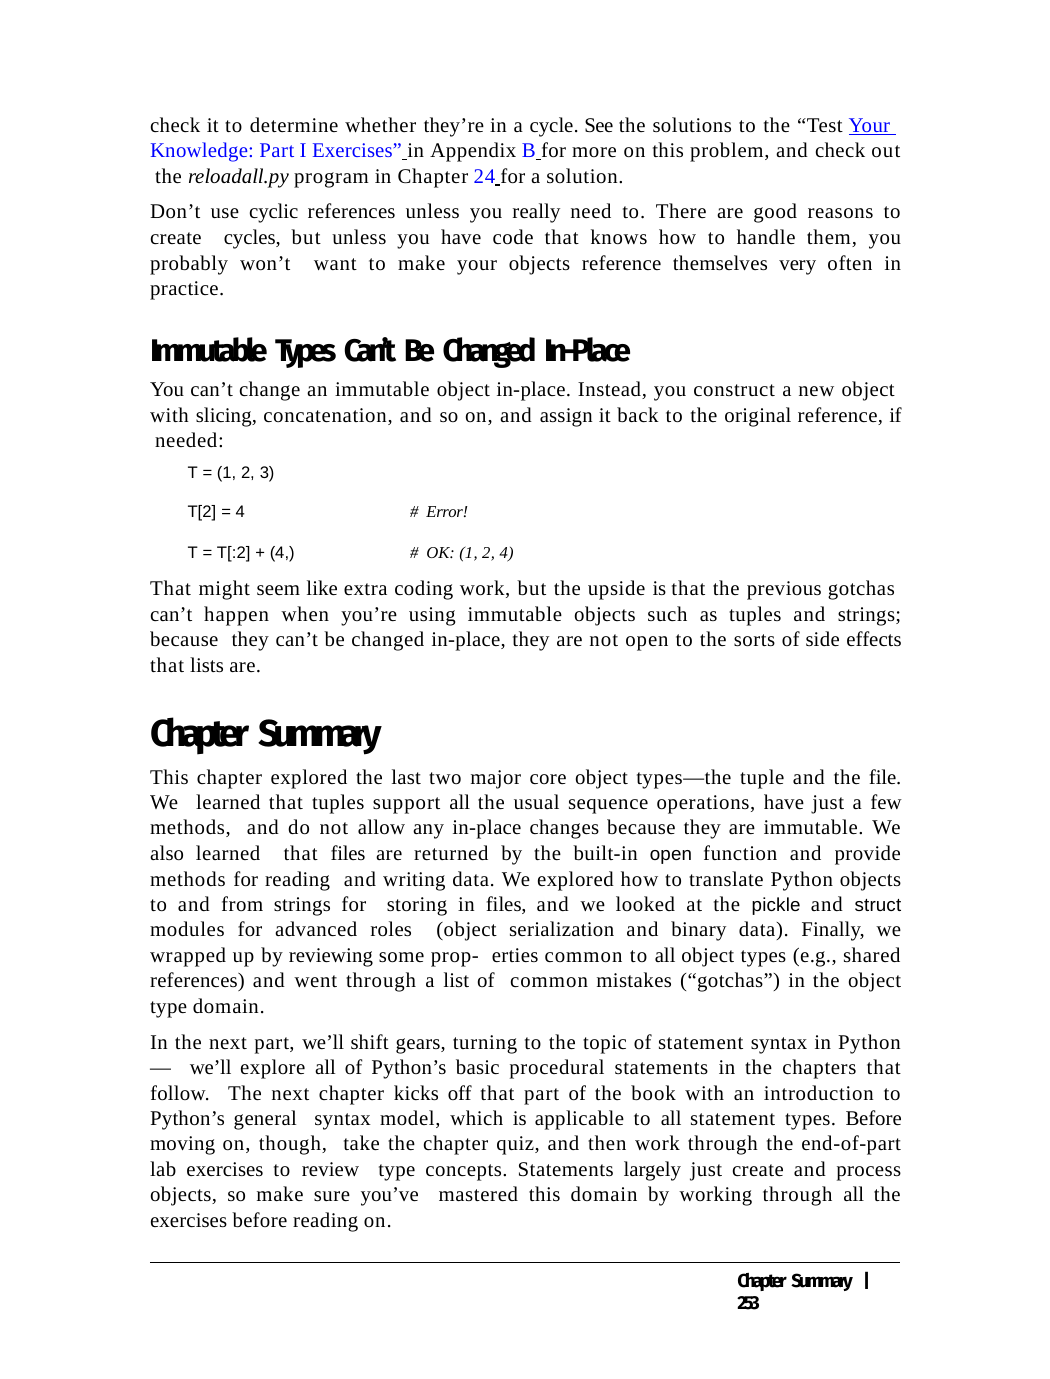

check it to determine whether they’re in a cycle. See the solutions to the “Test Your  Knowledge: Part I Exercises” in Appendix B for more on this problem, and check out  the reloadall.py program in Chapter 24 for a solution.
Don’t use cyclic references unless you really need to. There are good reasons to create  cycles, but unless you have code that knows how to handle them, you probably won’t  want to make your objects reference themselves very often in practice.

Immutable Types Can’t Be Changed In-Place
You can’t change an immutable object in-place. Instead, you construct a new object  with slicing, concatenation, and so on, and assign it back to the original reference, if  needed:
T = (1, 2, 3)

T[2] = 4	# Error!

T = T[:2] + (4,)	# OK: (1, 2, 4)
That might seem like extra coding work, but the upside is that the previous gotchas  can’t happen when you’re using immutable objects such as tuples and strings; because  they can’t be changed in-place, they are not open to the sorts of side effects that lists are.

Chapter Summary
This chapter explored the last two major core object types—the tuple and the file. We  learned that tuples support all the usual sequence operations, have just a few methods,  and do not allow any in-place changes because they are immutable. We also learned  that files are returned by the built-in open function and provide methods for reading  and writing data. We explored how to translate Python objects to and from strings for  storing in files, and we looked at the pickle and struct modules for advanced roles  (object serialization and binary data). Finally, we wrapped up by reviewing some prop-  erties common to all object types (e.g., shared references) and went through a list of  common mistakes (“gotchas”) in the object type domain.
In the next part, we’ll shift gears, turning to the topic of statement syntax in Python—  we’ll explore all of Python’s basic procedural statements in the chapters that follow.  The next chapter kicks off that part of the book with an introduction to Python’s general  syntax model, which is applicable to all statement types. Before moving on, though,  take the chapter quiz, and then work through the end-of-part lab exercises to review  type concepts. Statements largely just create and process objects, so make sure you’ve  mastered this domain by working through all the exercises before reading on.

Chapter Summary  |  253